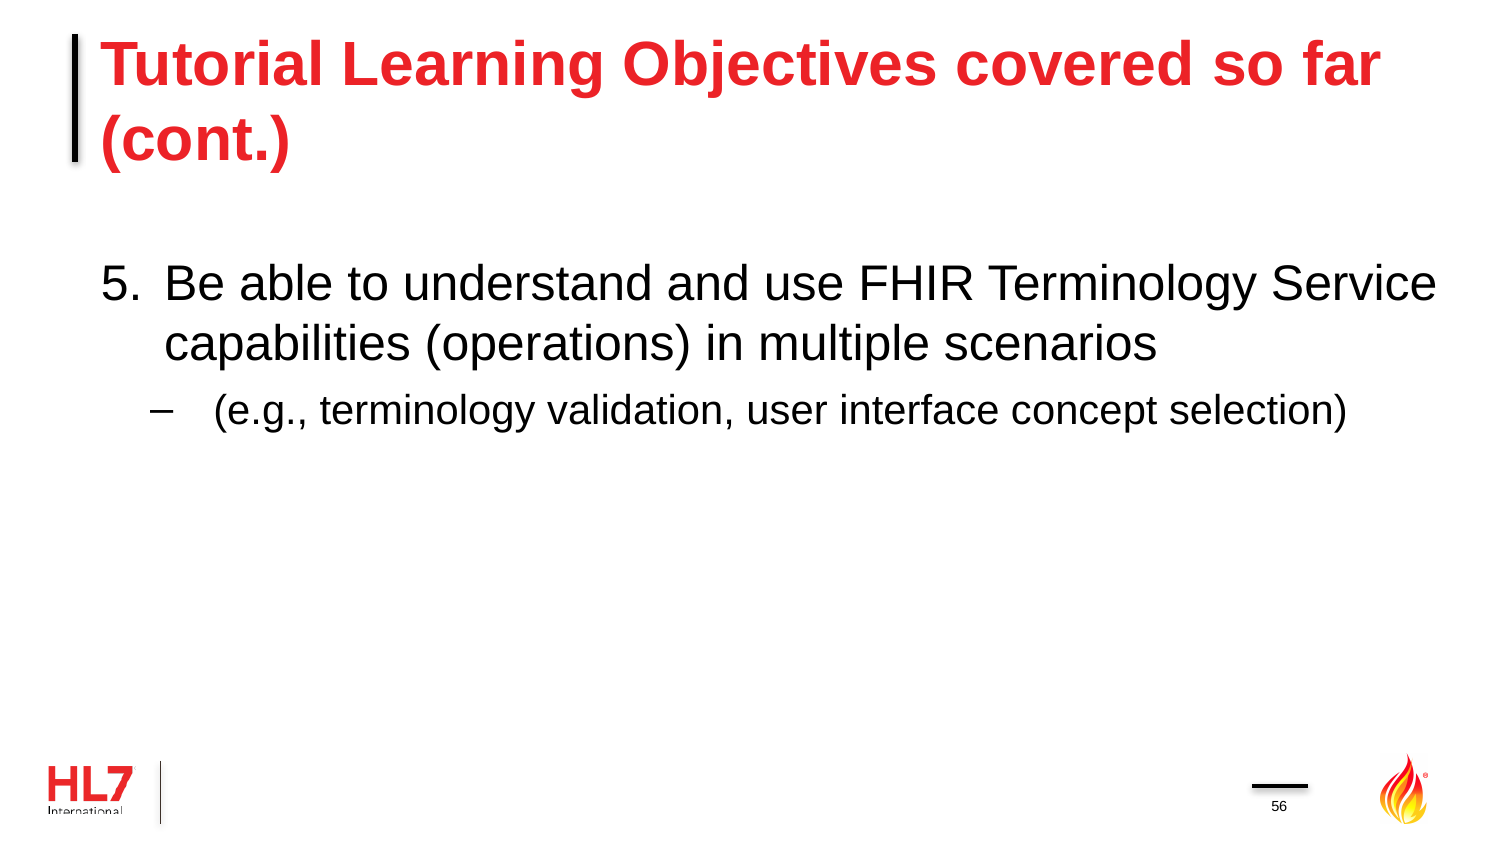

# Tutorial Learning Objectives covered so far (cont.)
Be able to understand and use FHIR Terminology Service capabilities (operations) in multiple scenarios
(e.g., terminology validation, user interface concept selection)
56